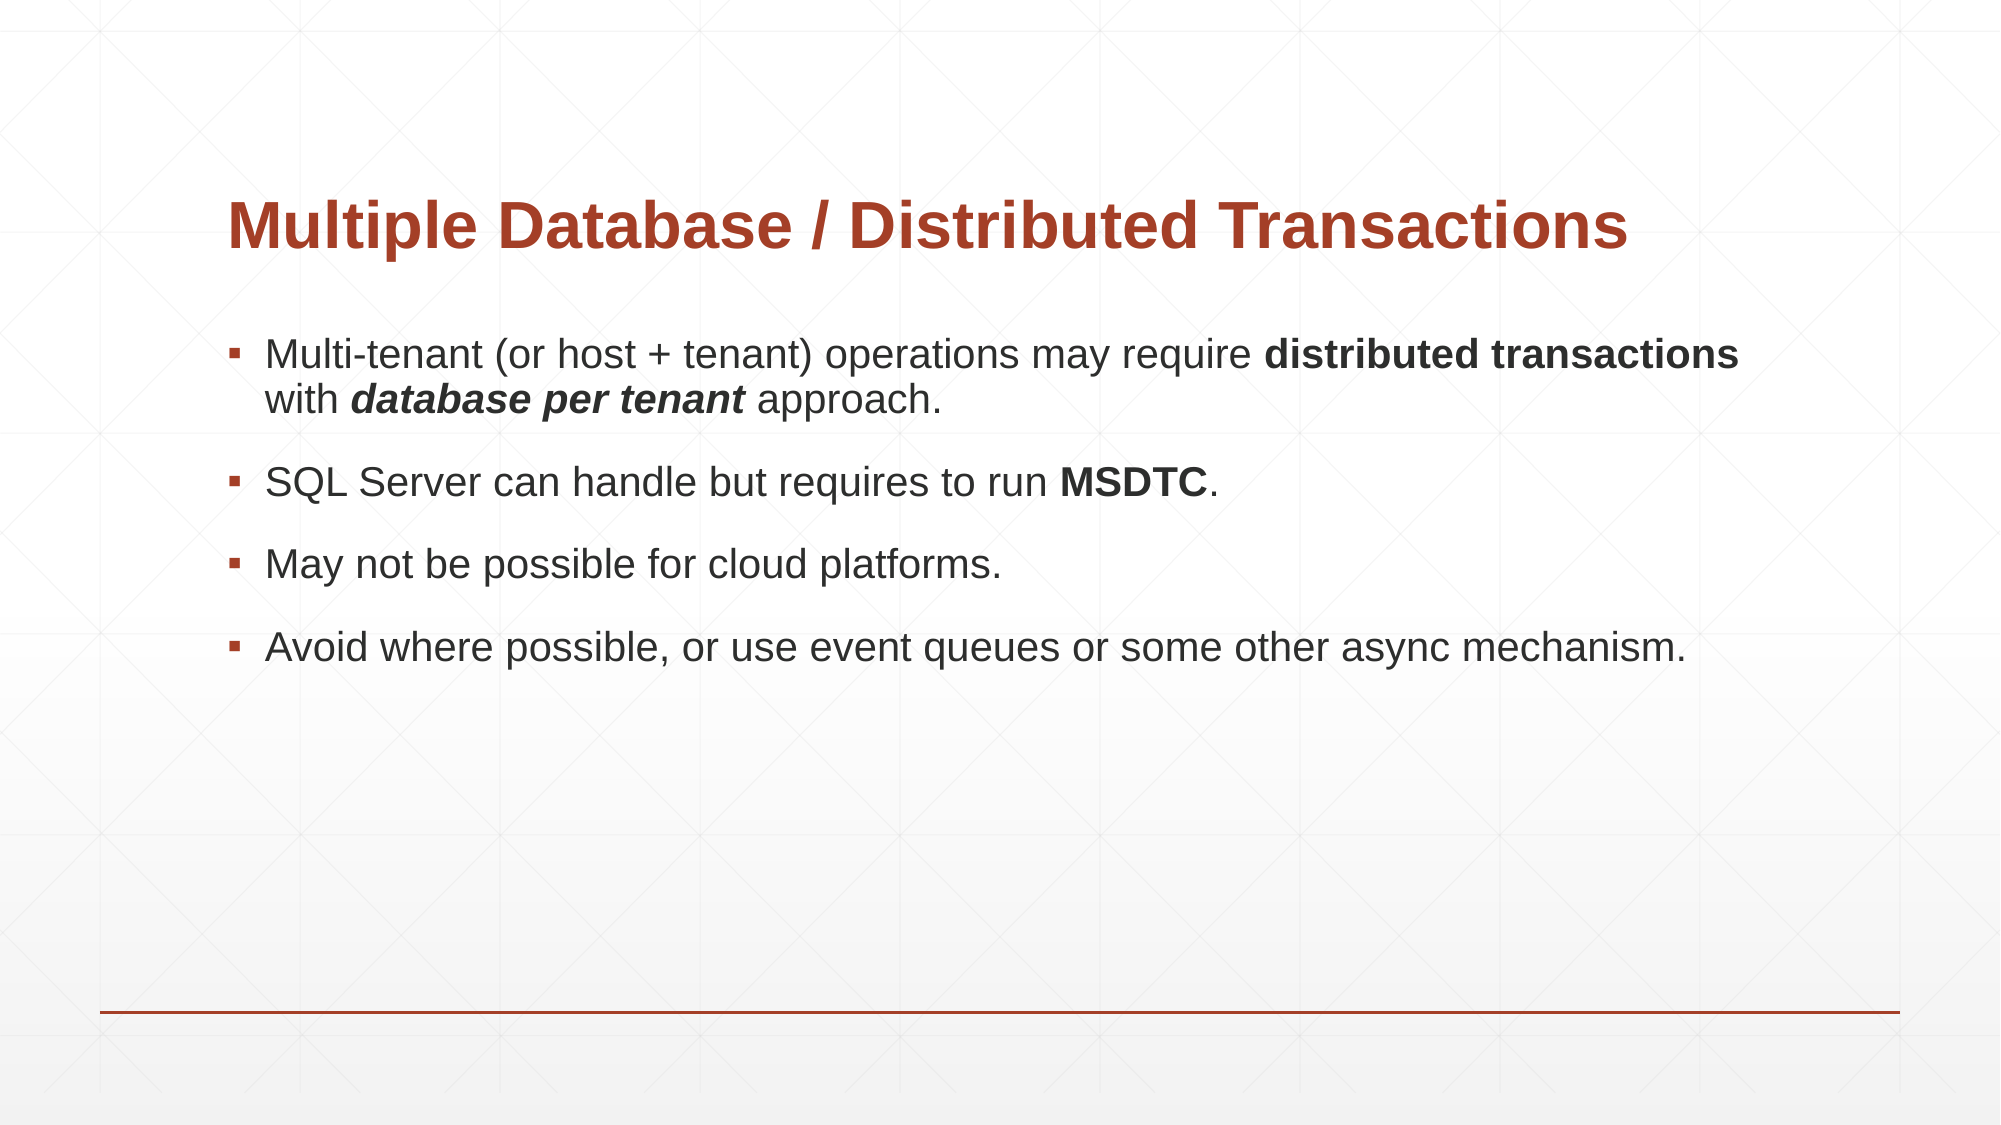

# Multiple Database / Distributed Transactions
Multi-tenant (or host + tenant) operations may require distributed transactions with database per tenant approach.
SQL Server can handle but requires to run MSDTC.
May not be possible for cloud platforms.
Avoid where possible, or use event queues or some other async mechanism.